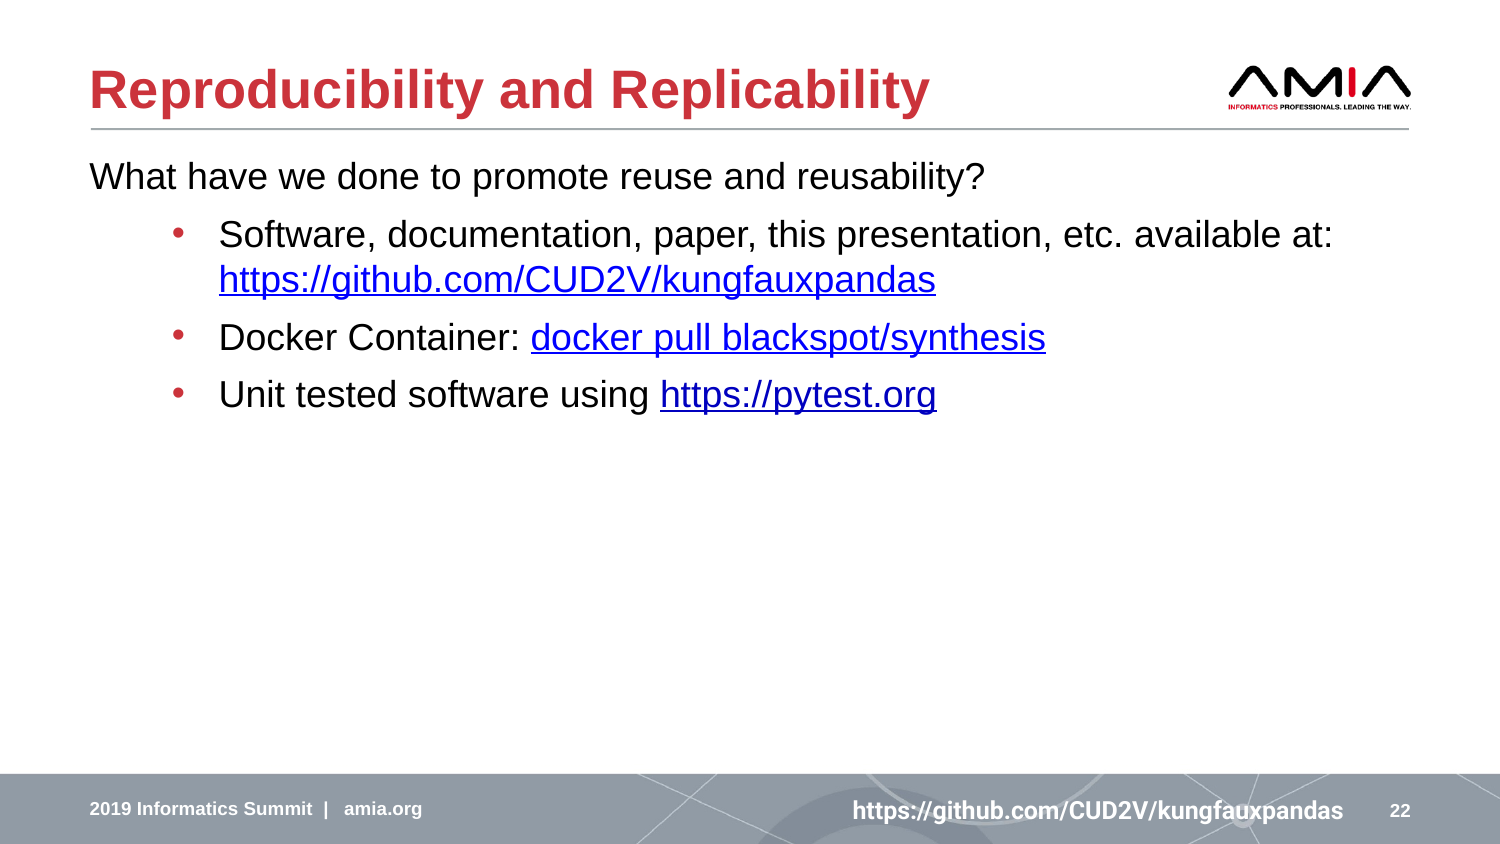

# Reproducibility and Replicability
What have we done to promote reuse and reusability?
Software, documentation, paper, this presentation, etc. available at: https://github.com/CUD2V/kungfauxpandas
Docker Container: docker pull blackspot/synthesis
Unit tested software using https://pytest.org

https://github.com/CUD2V/kungfauxpandas
2019 Informatics Summit  |   amia.org
22